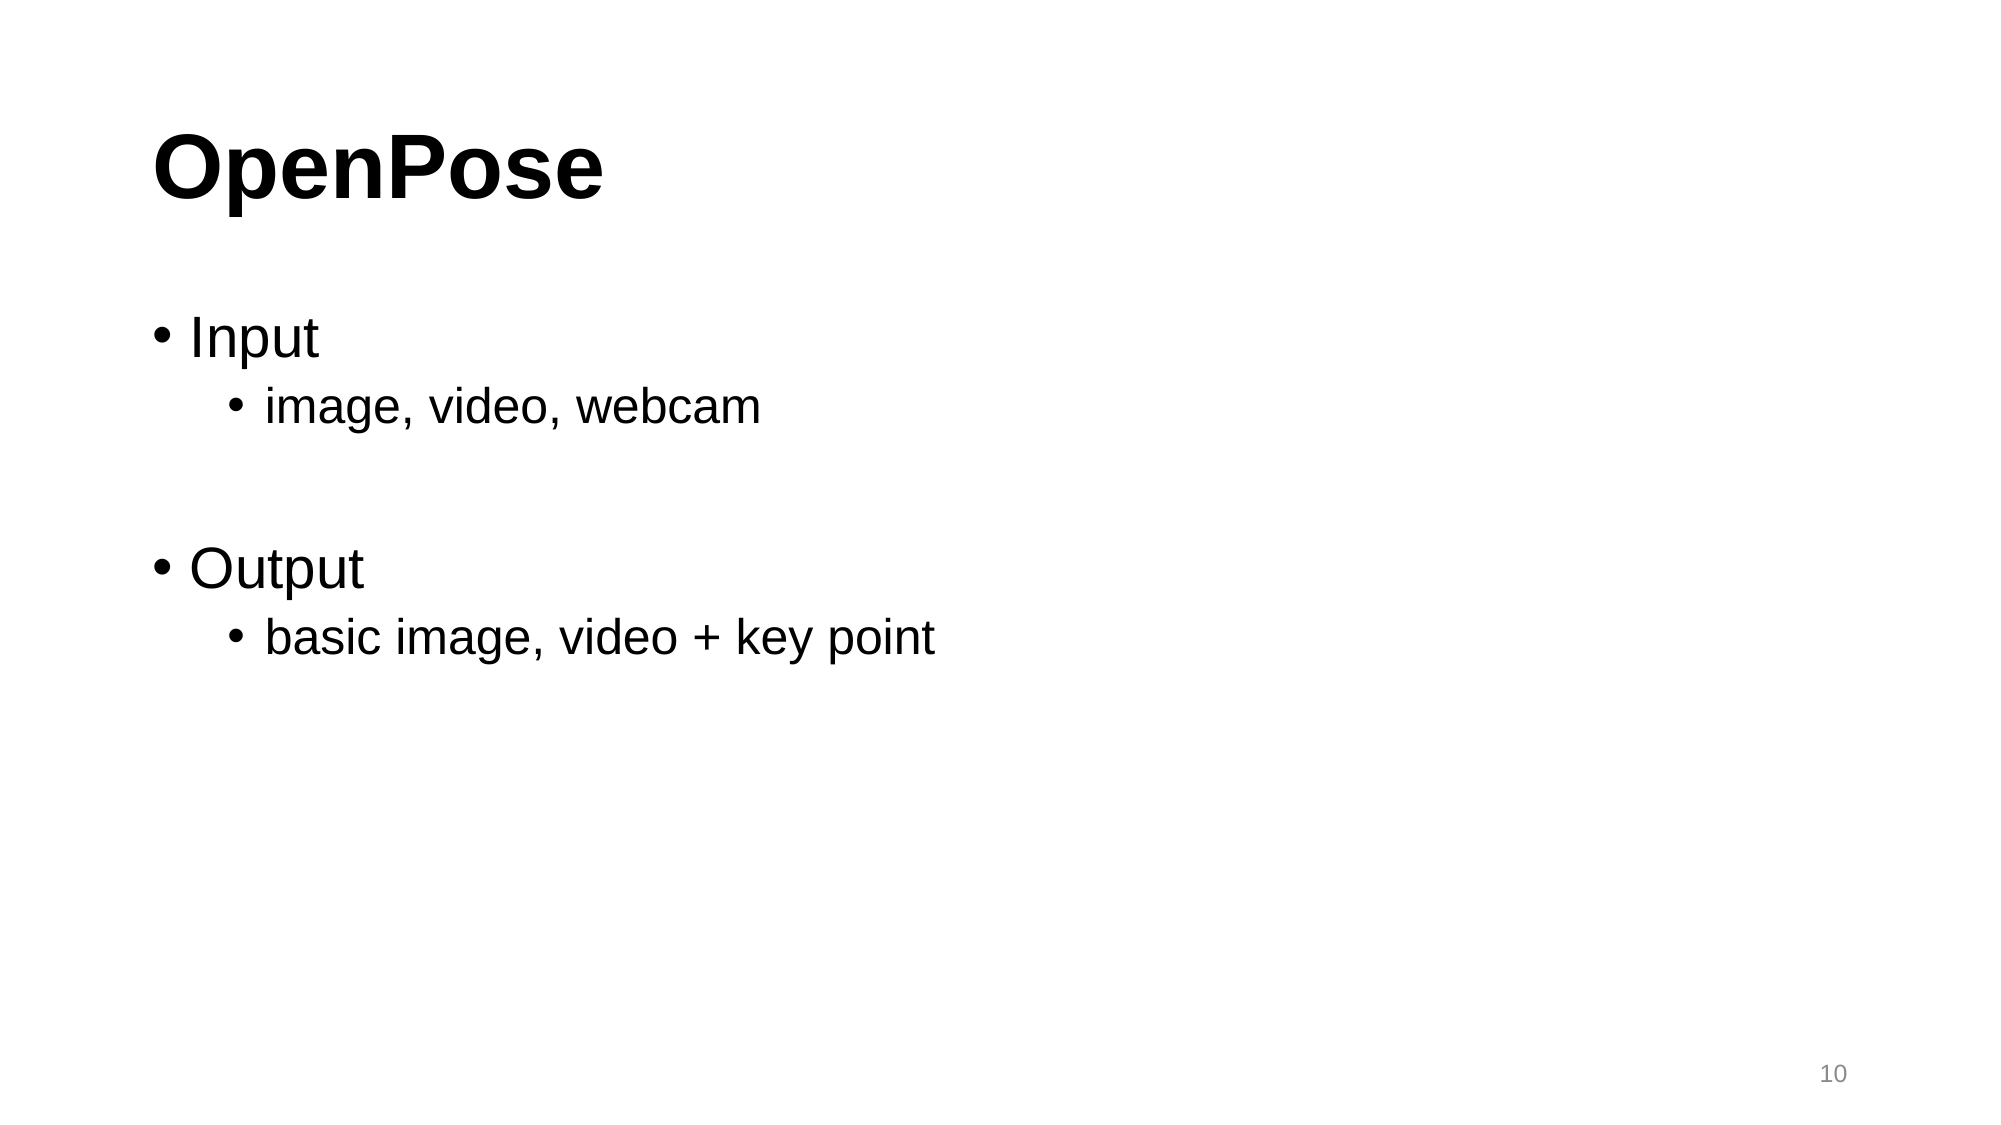

# OpenPose
Input
image, video, webcam

Output
basic image, video + key point

10